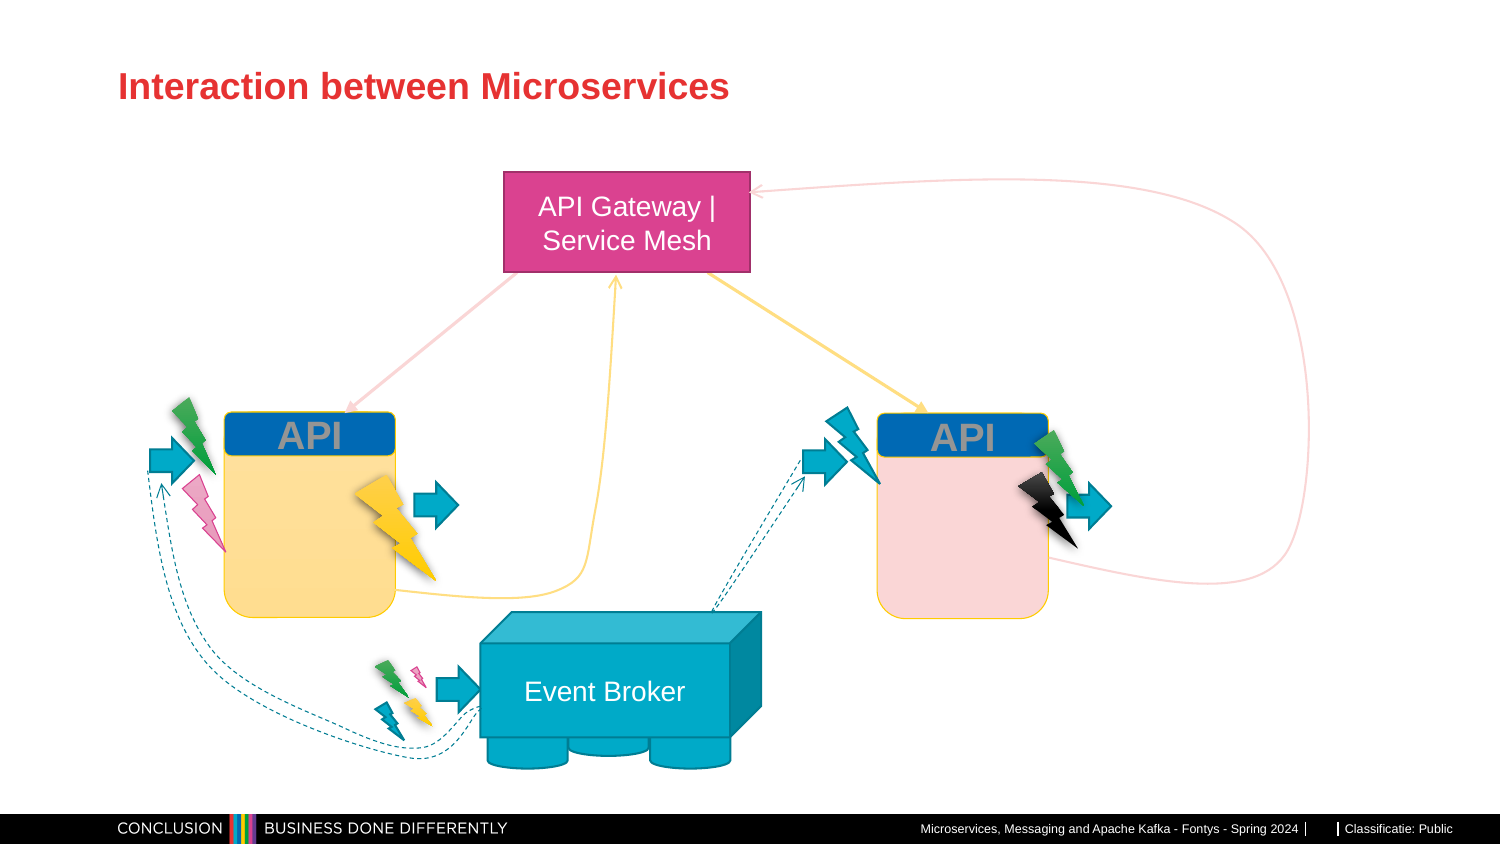

# Interaction between Microservices
API Gateway | Service Mesh

API

API

Event Broker

Microservices, Messaging and Apache Kafka - Fontys - Spring 2024